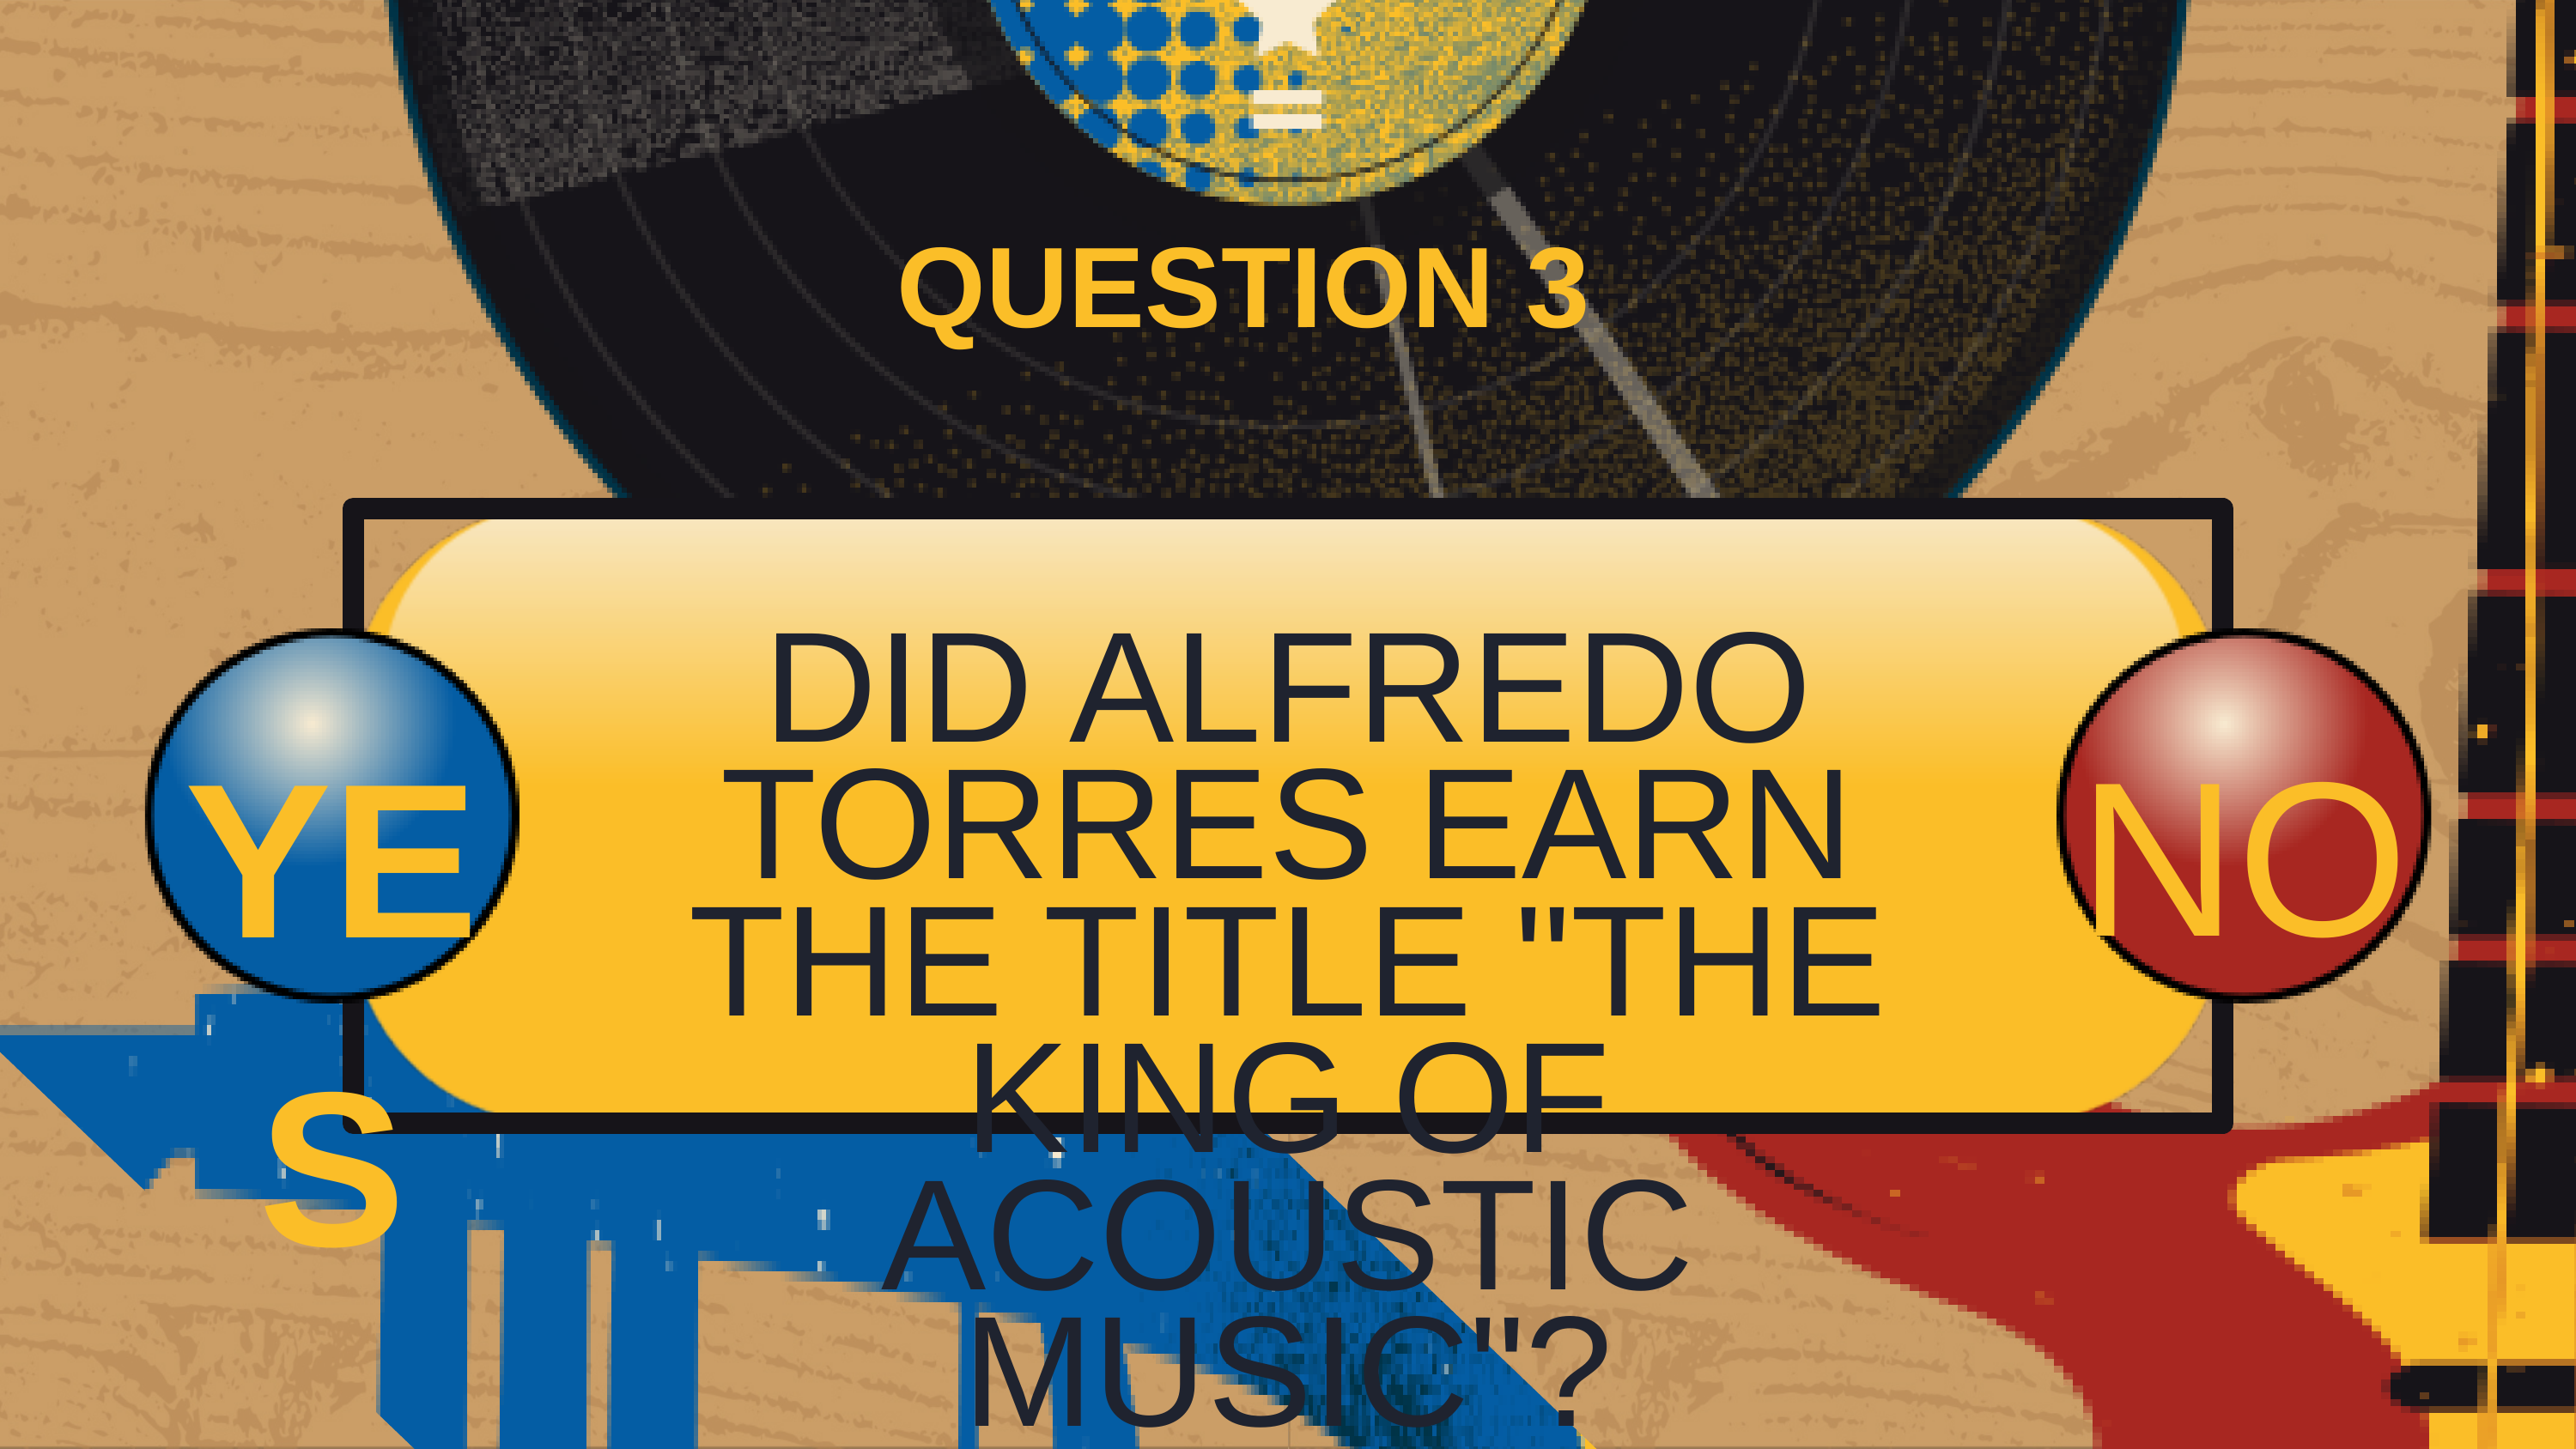

QUESTION 3

YES

NO
DID ALFREDO TORRES EARN THE TITLE "THE KING OF ACOUSTIC MUSIC"?